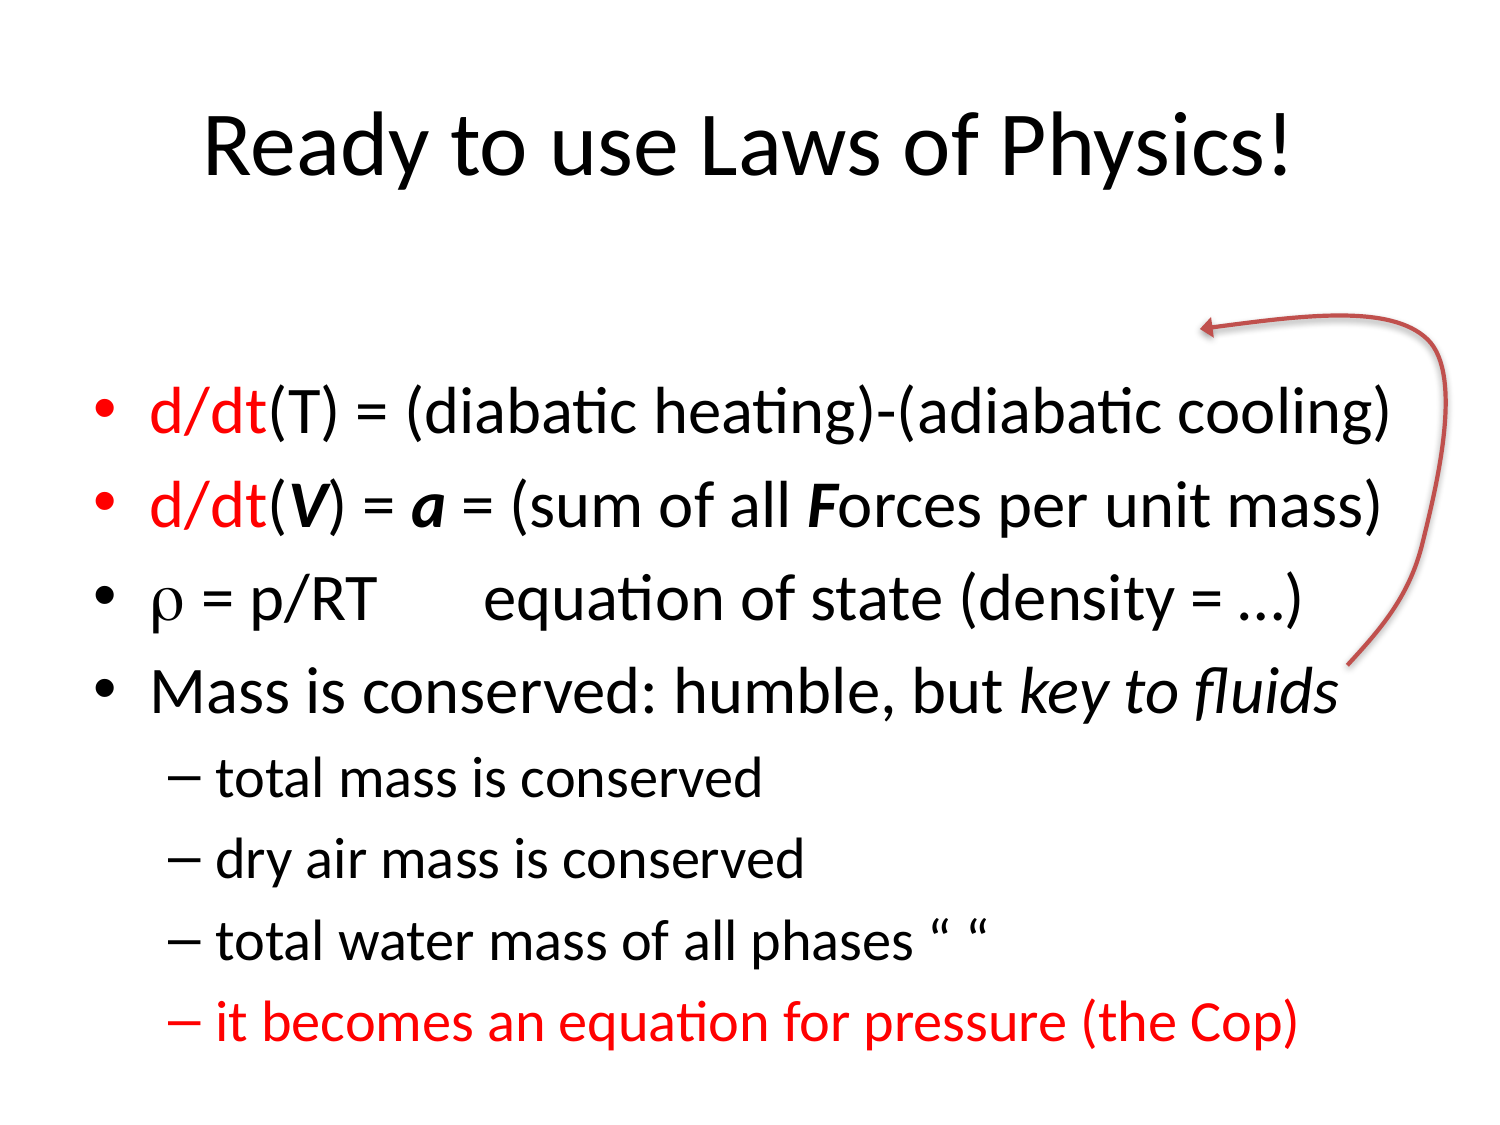

# Ready to use Laws of Physics!

d/dt(T) = (diabatic heating)-(adiabatic cooling)
d/dt(V) = a = (sum of all Forces per unit mass)
ρ = p/RT       equation of state (density = …)
Mass is conserved: humble, but key to fluids
total mass is conserved
dry air mass is conserved
total water mass of all phases “ “
it becomes an equation for pressure (the Cop)